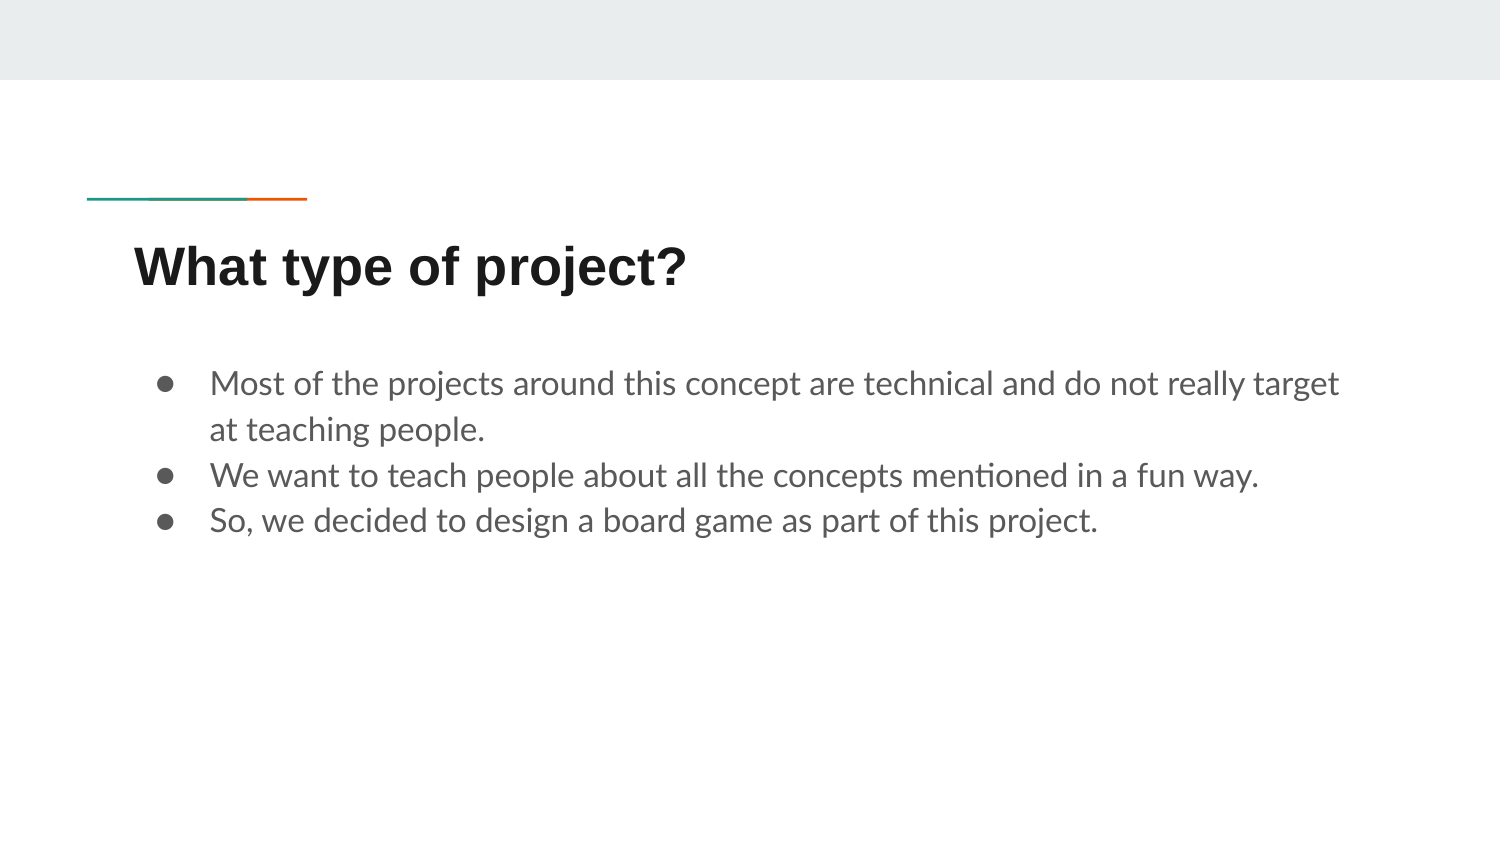

# What type of project?
Most of the projects around this concept are technical and do not really target at teaching people.
We want to teach people about all the concepts mentioned in a fun way.
So, we decided to design a board game as part of this project.